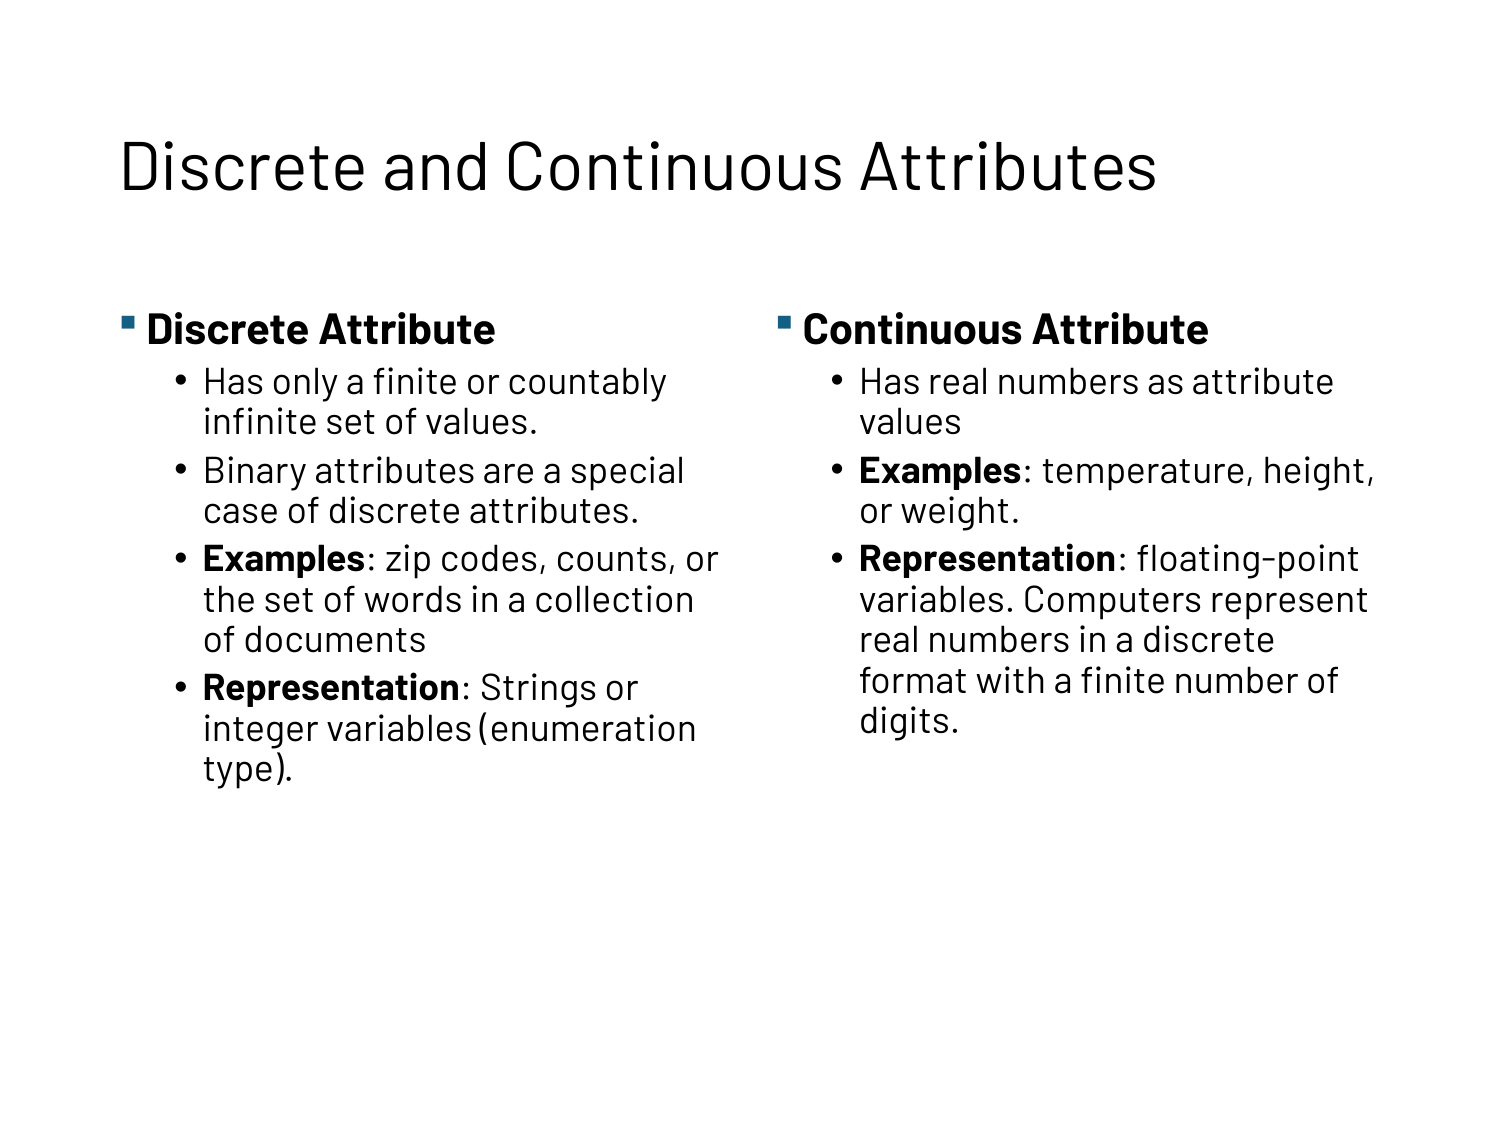

# Discrete and Continuous Attributes
Discrete Attribute
Has only a finite or countably infinite set of values.
Binary attributes are a special case of discrete attributes.
Examples: zip codes, counts, or the set of words in a collection of documents
Representation: Strings or integer variables (enumeration type).

Continuous Attribute
Has real numbers as attribute values
Examples: temperature, height, or weight.
Representation: floating-point variables. Computers represent real numbers in a discrete format with a finite number of digits.